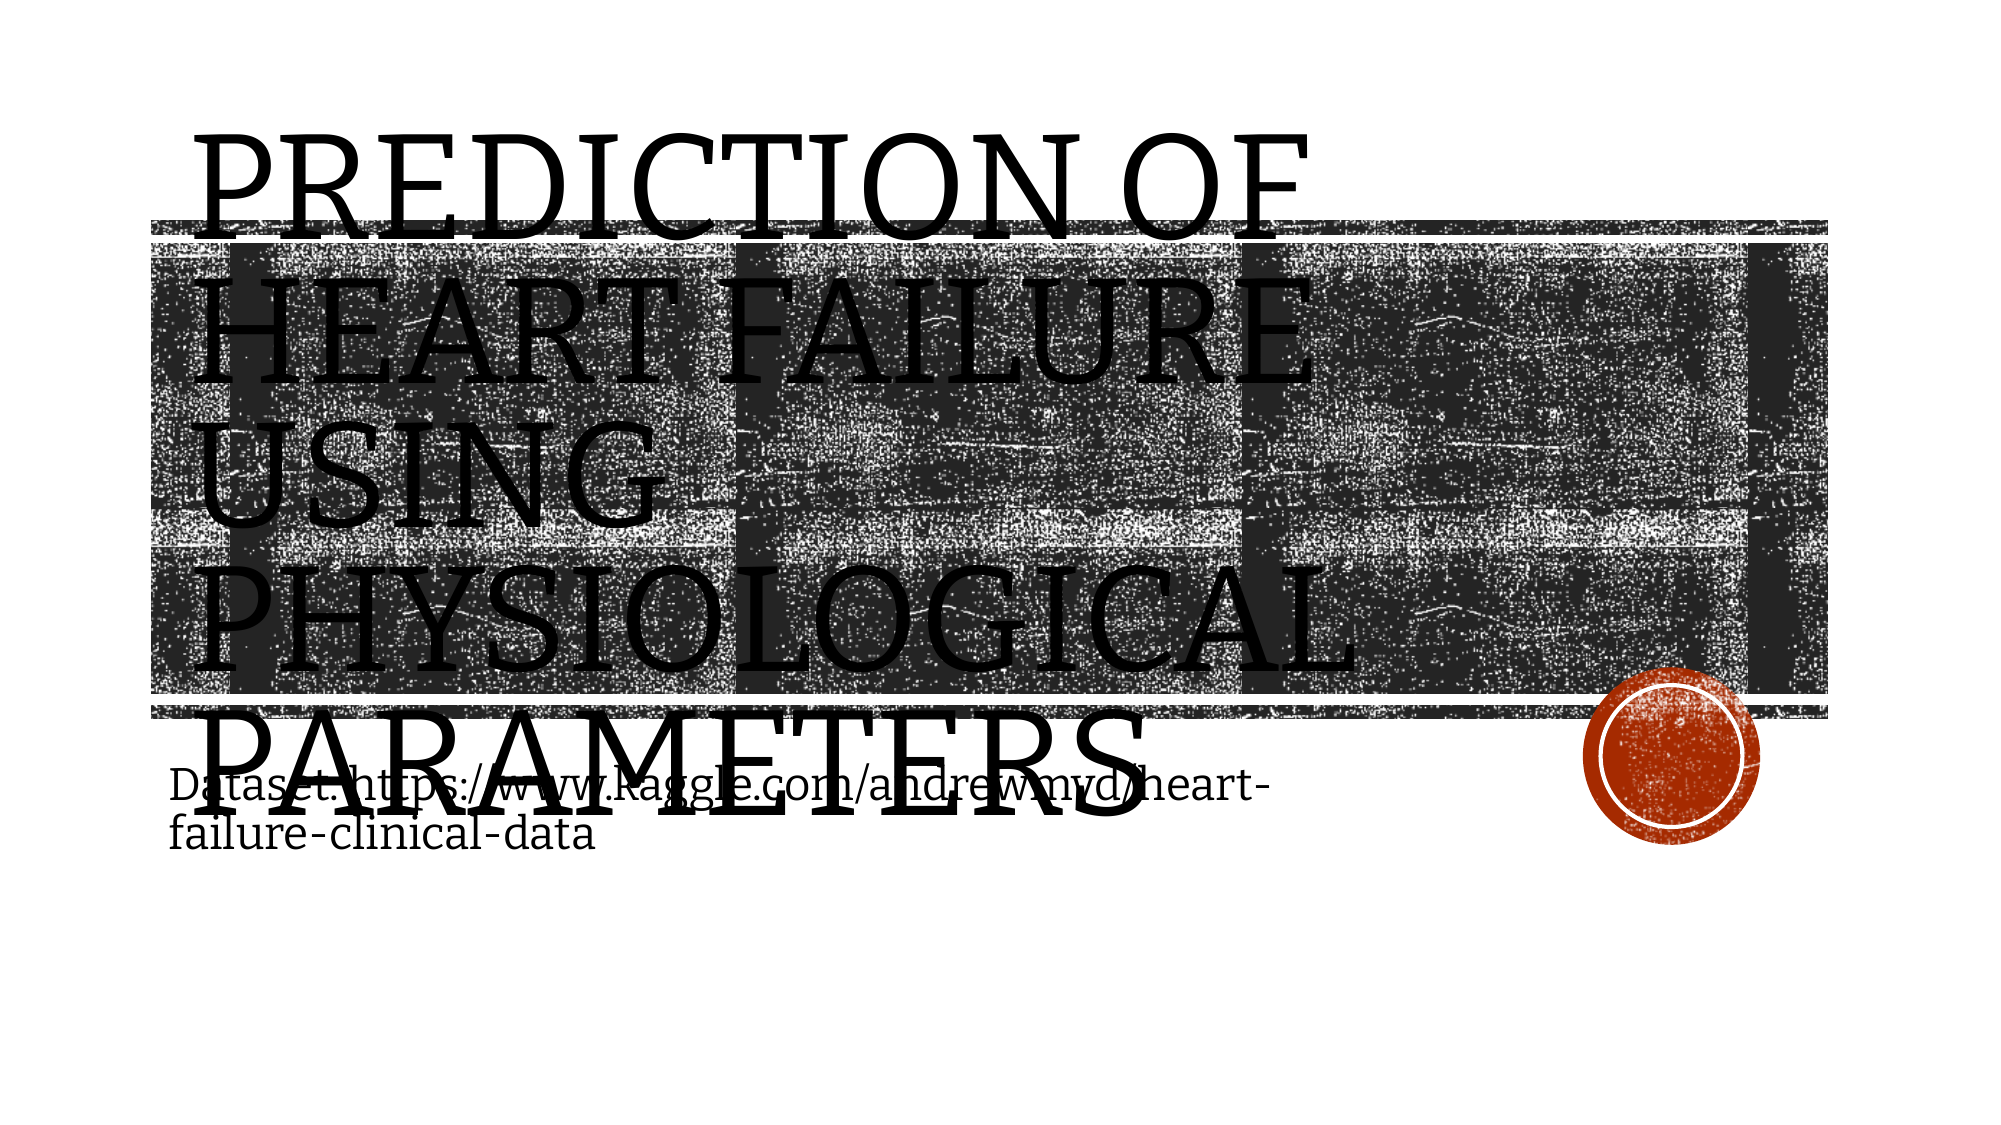

# Prediction of Heart Failure using physiological parameters
Dataset: https://www.kaggle.com/andrewmvd/heart-failure-clinical-data